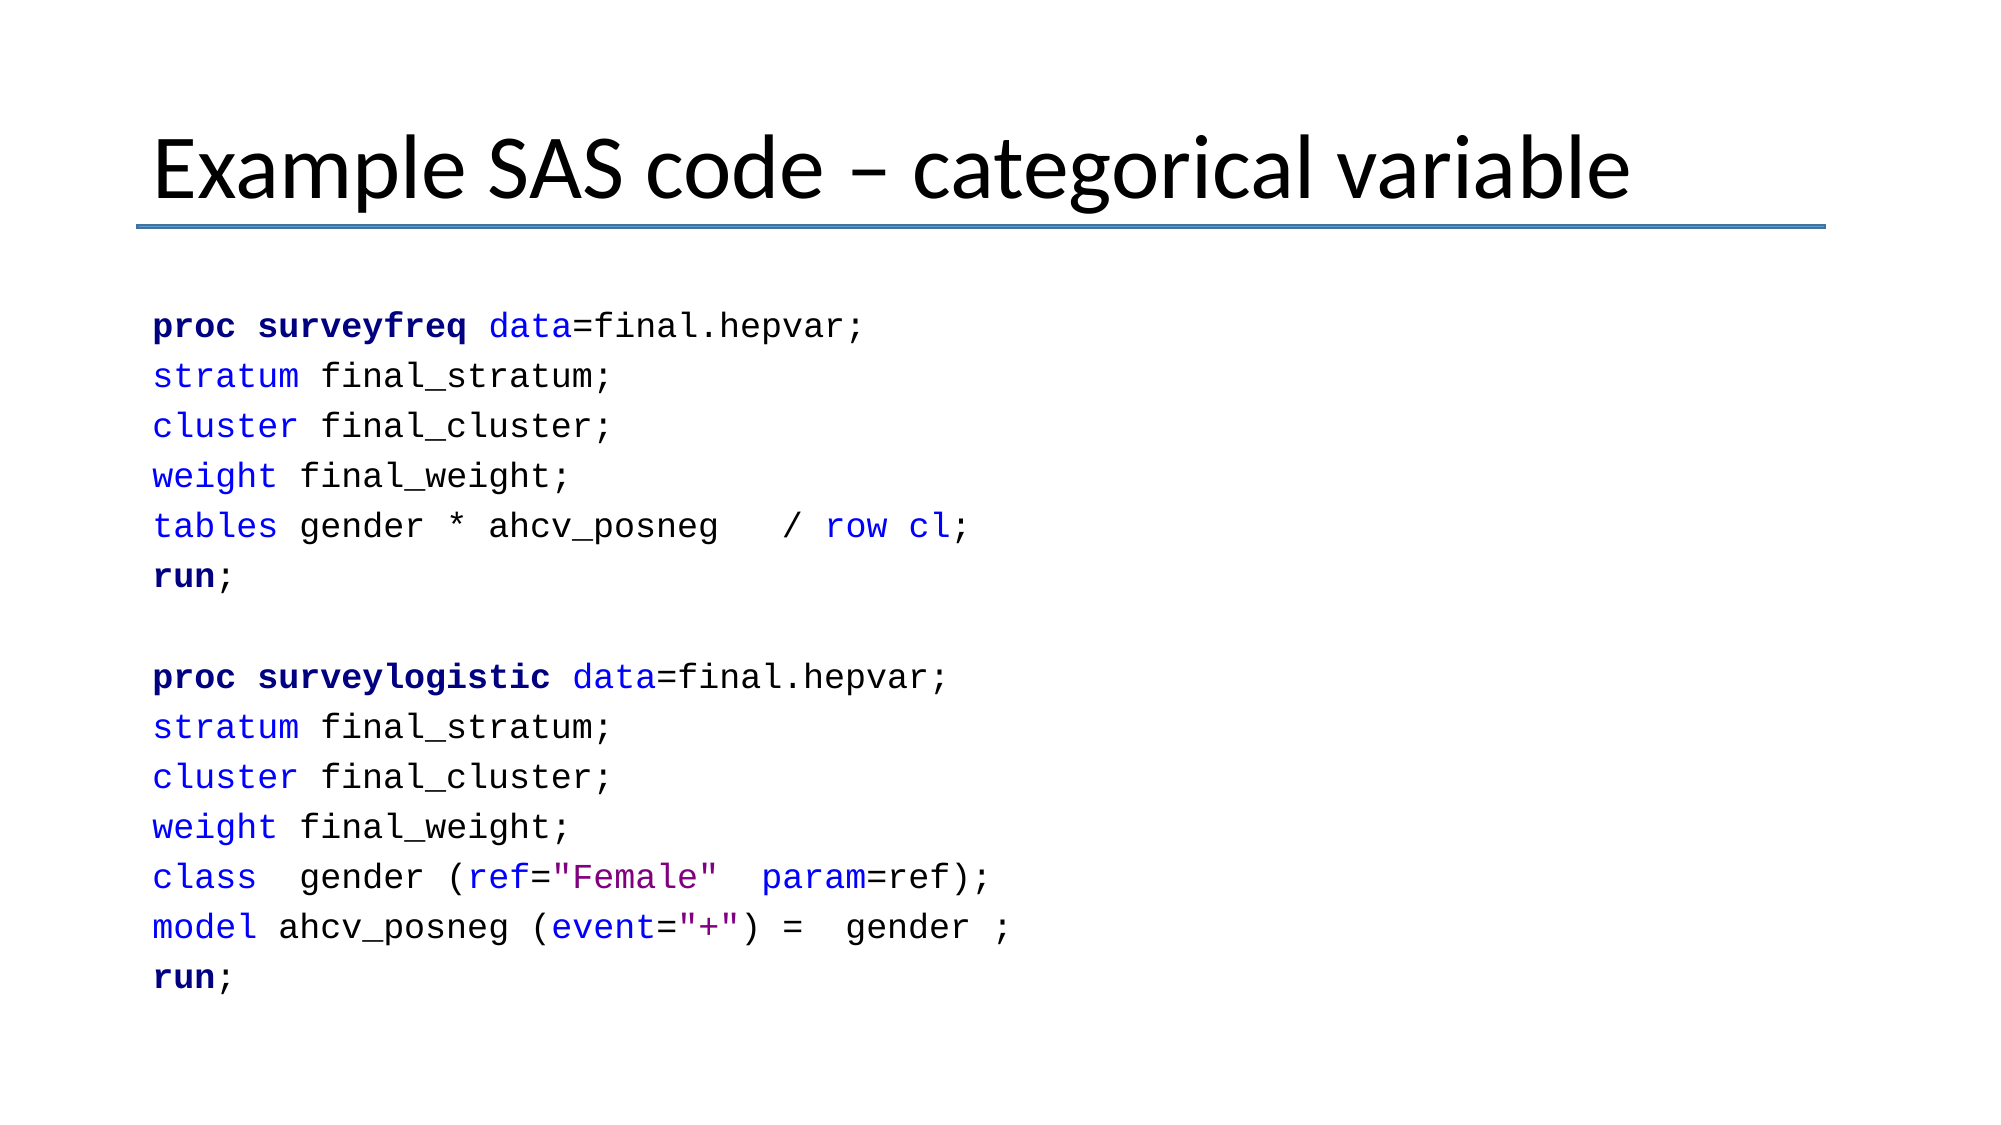

# Example SAS code – categorical variable

proc surveyfreq data=final.hepvar;
stratum final_stratum;
cluster final_cluster;
weight final_weight;
tables gender * ahcv_posneg   / row cl;
run;

proc surveylogistic data=final.hepvar;
stratum final_stratum;
cluster final_cluster;
weight final_weight;
class  gender (ref="Female"  param=ref);
model ahcv_posneg (event="+") =  gender ;
run;